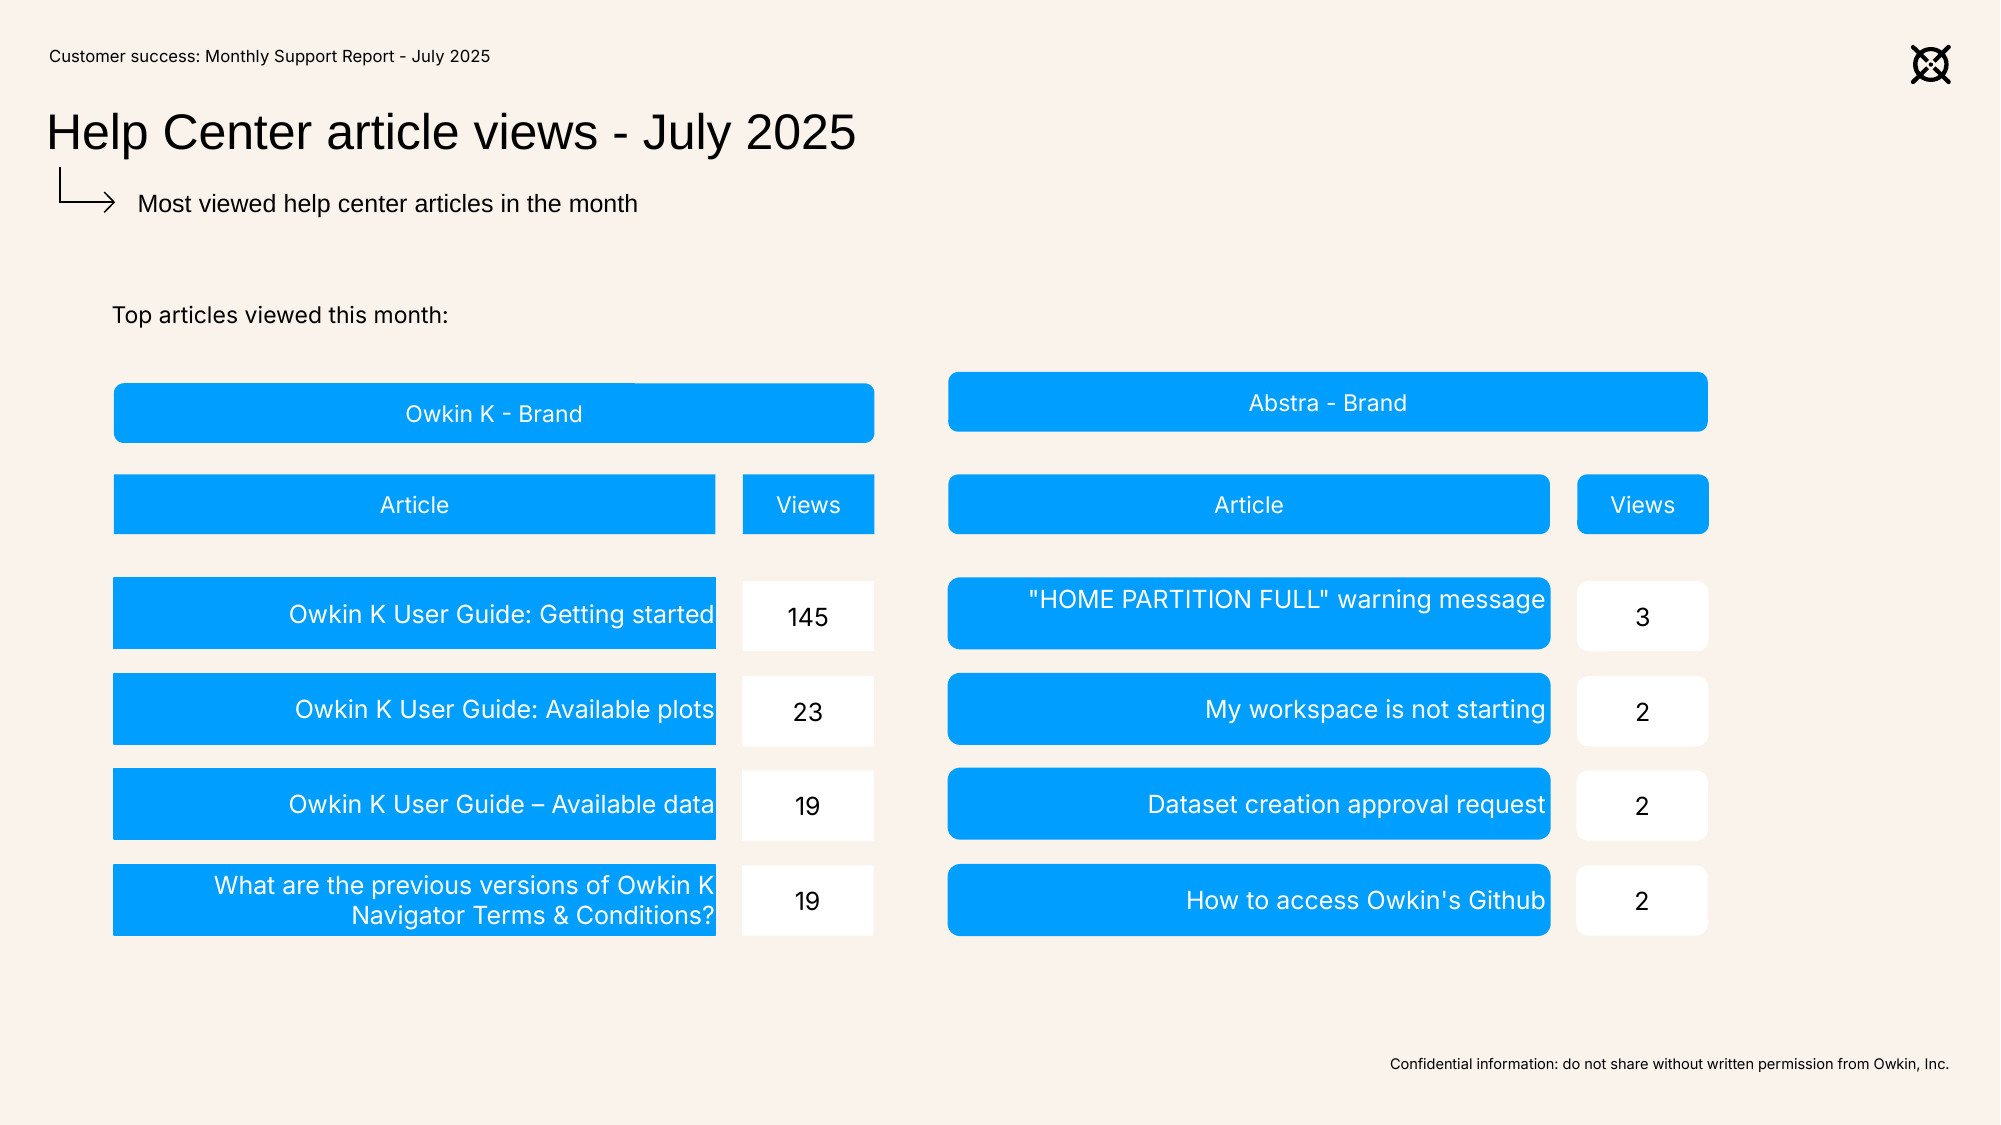

Customer success: Monthly Support Report - July 2025
# Help Center article views - July 2025

Most viewed help center articles in the month
Top articles viewed this month:
Abstra - Brand
Owkin K - Brand
Article
Views
Article
Views
Owkin K User Guide: Getting started
"HOME PARTITION FULL" warning message

145
3
Owkin K User Guide: Available plots
My workspace is not starting
23
2
Owkin K User Guide – Available data
Dataset creation approval request
19
2
What are the previous versions of Owkin K Navigator Terms & Conditions?
How to access Owkin's Github
19
2